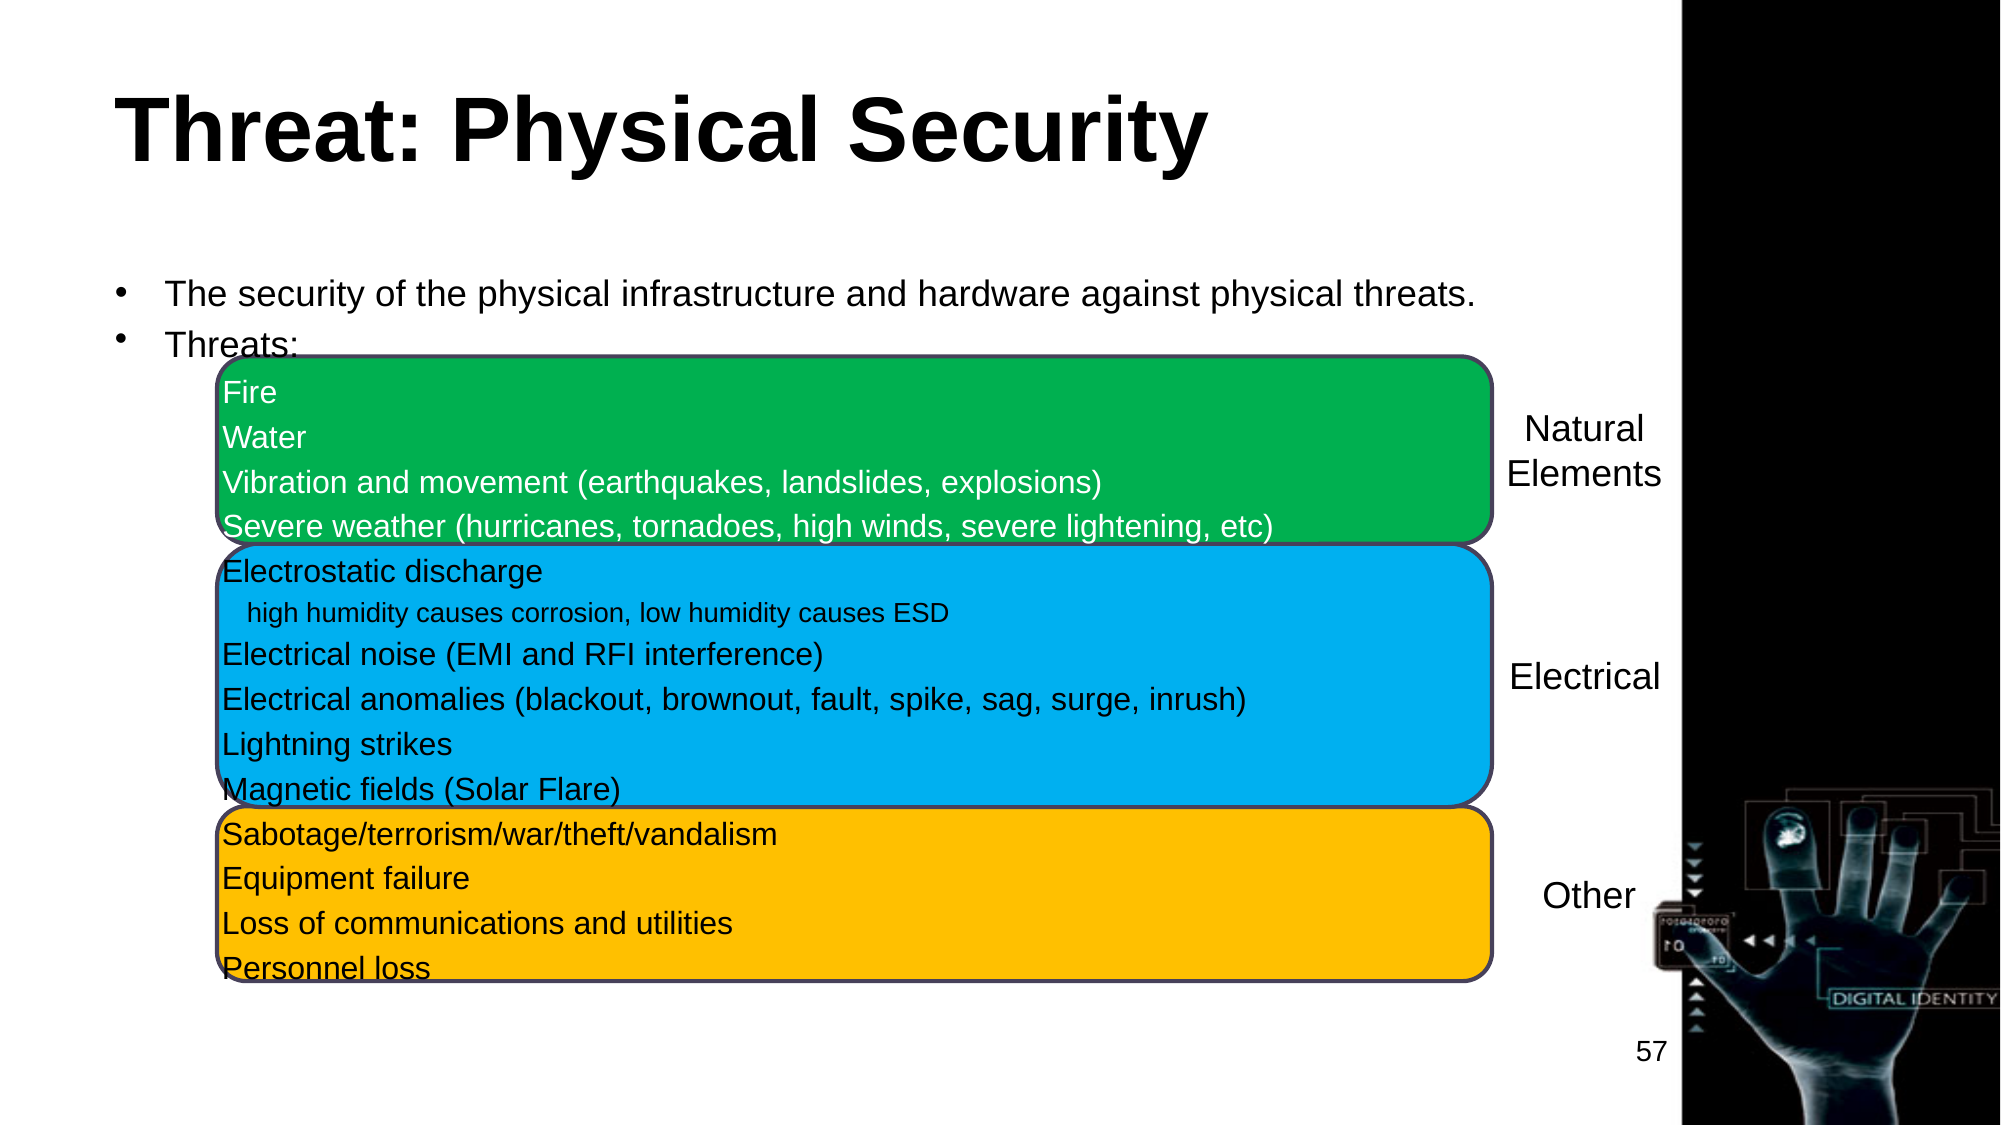

# Threat: Physical Security
The security of the physical infrastructure and hardware against physical threats.
Threats:
Fire
Water
Vibration and movement (earthquakes, landslides, explosions)
Severe weather (hurricanes, tornadoes, high winds, severe lightening, etc)
Electrostatic discharge
high humidity causes corrosion, low humidity causes ESD
Electrical noise (EMI and RFI interference)
Electrical anomalies (blackout, brownout, fault, spike, sag, surge, inrush)
Lightning strikes
Magnetic fields (Solar Flare)
Sabotage/terrorism/war/theft/vandalism
Equipment failure
Loss of communications and utilities
Personnel loss

Natural
Elements

Electrical

Other
57